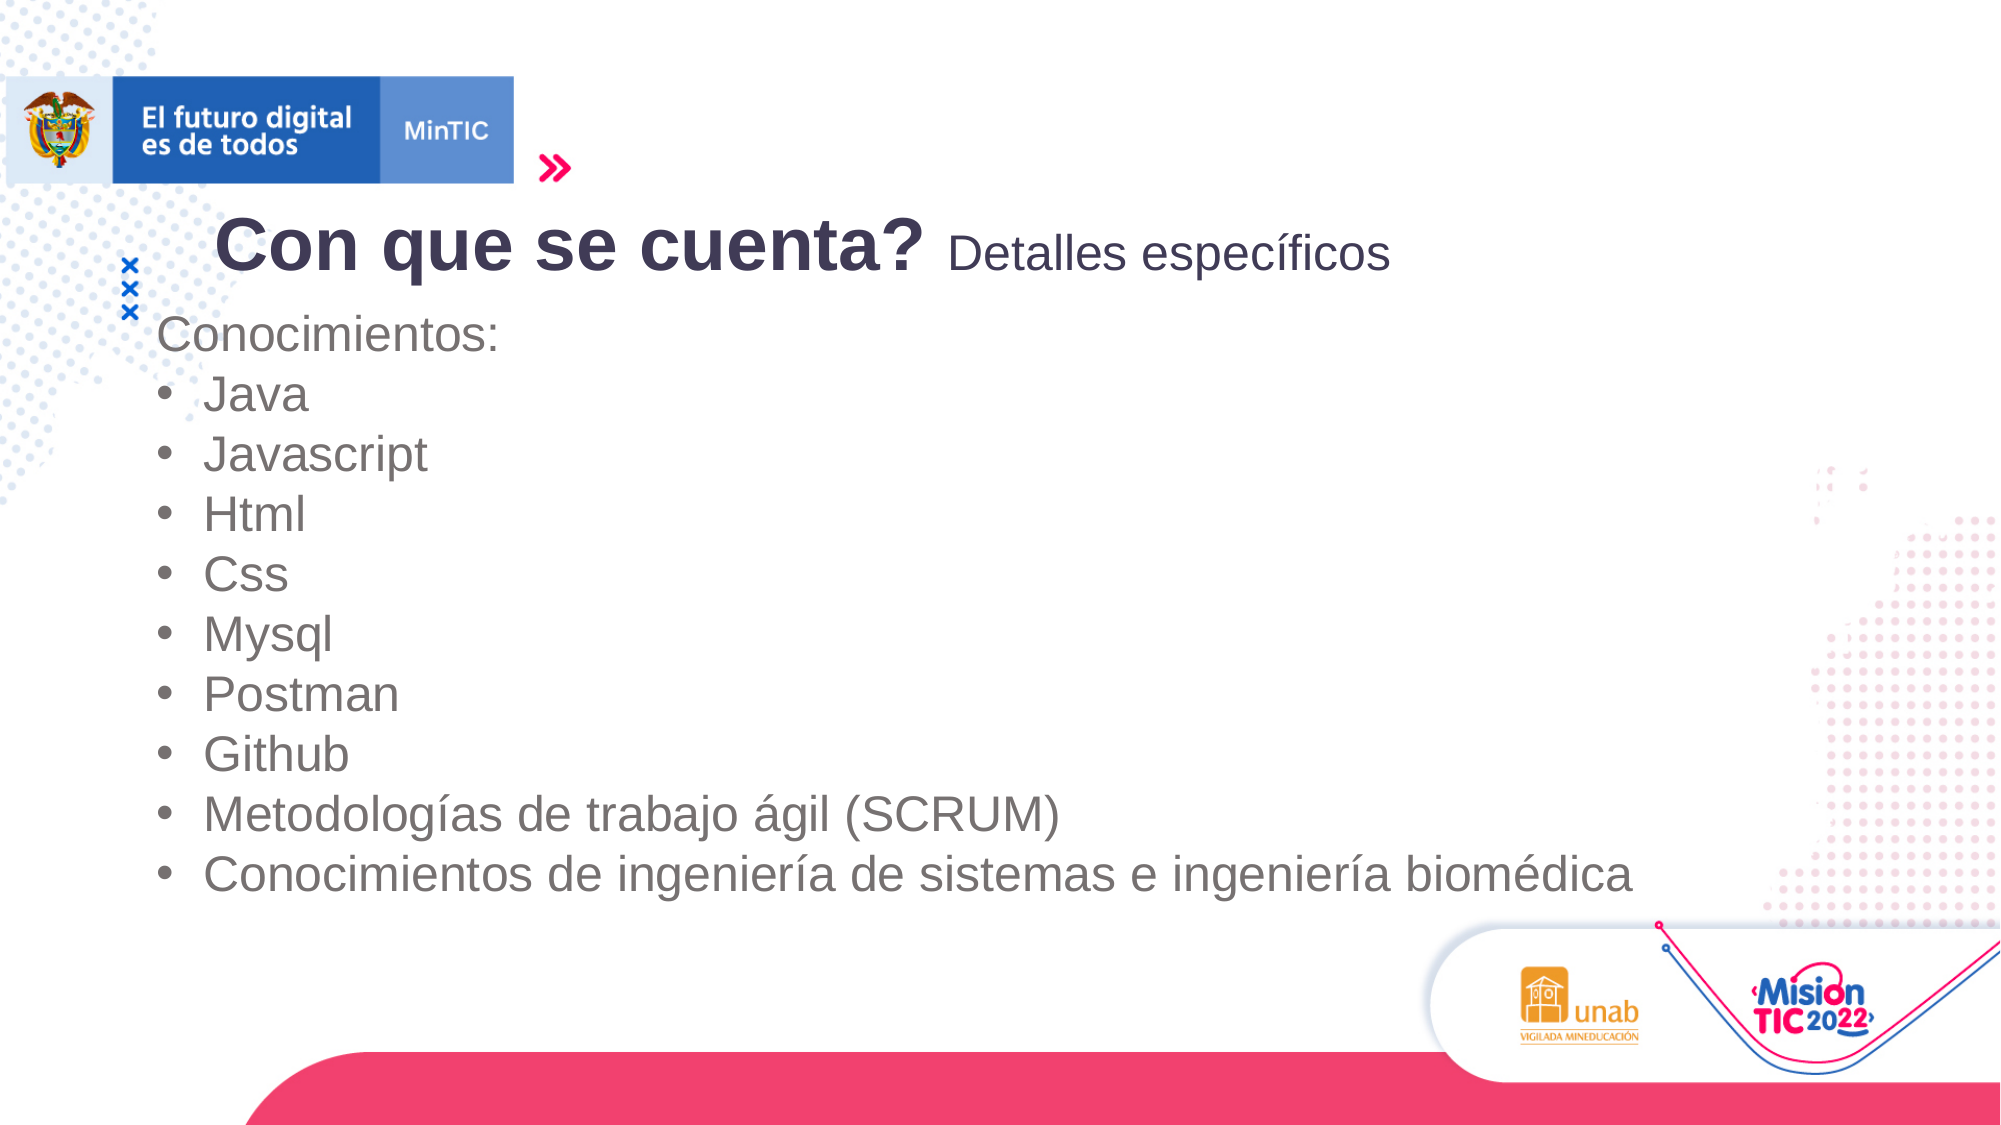

Con que se cuenta? Detalles específicos
Conocimientos:
Java
Javascript
Html
Css
Mysql
Postman
Github
Metodologías de trabajo ágil (SCRUM)
Conocimientos de ingeniería de sistemas e ingeniería biomédica